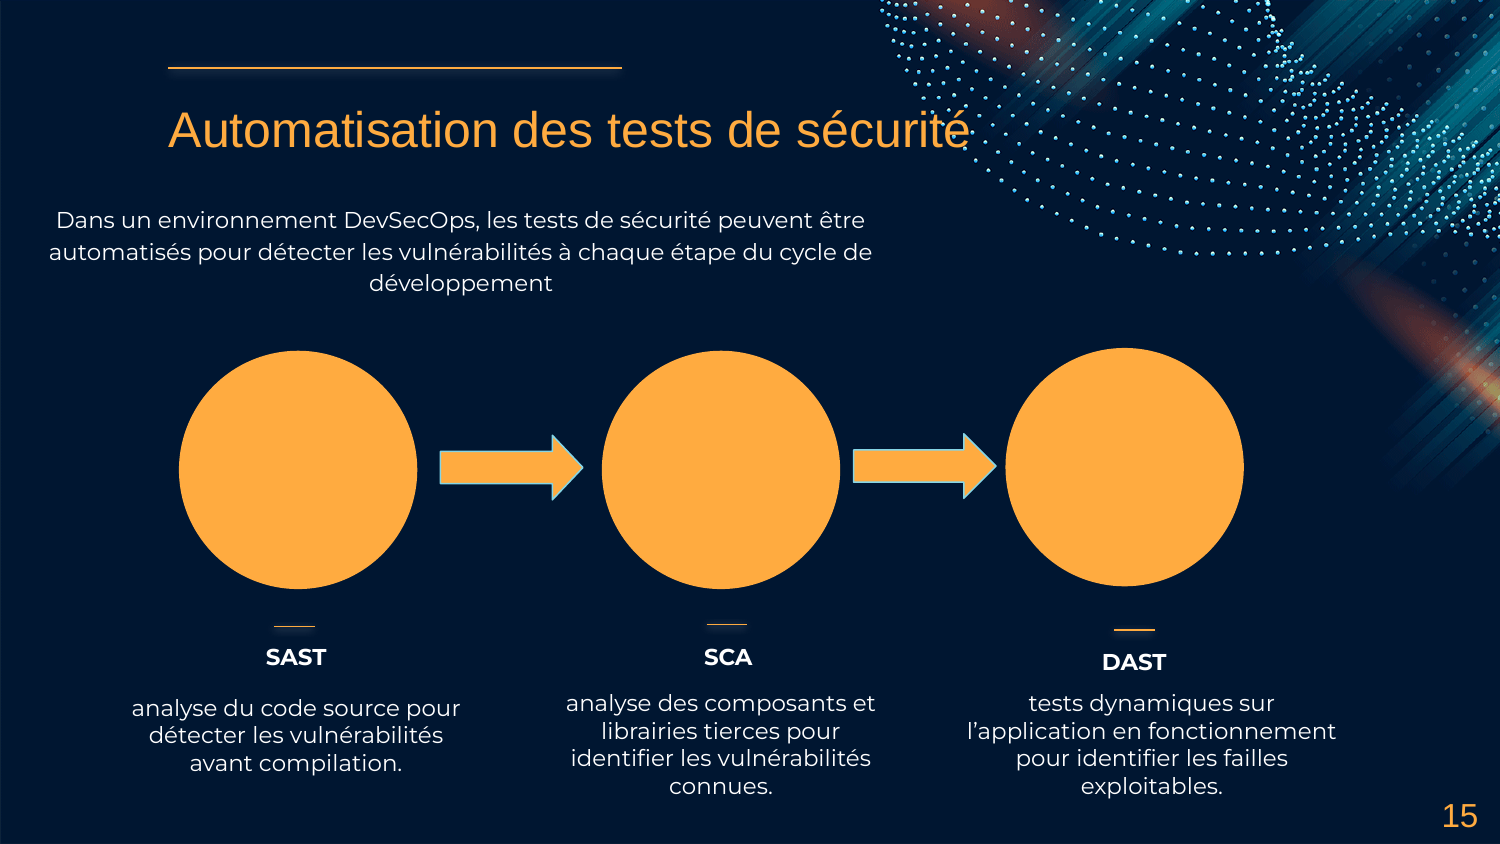

# Automatisation des tests de sécurité
Dans un environnement DevSecOps, les tests de sécurité peuvent être automatisés pour détecter les vulnérabilités à chaque étape du cycle de développement

Test
Code
Build

SAST
SCA
DAST
analyse des composants et librairies tierces pour identifier les vulnérabilités connues.
tests dynamiques sur l’application en fonctionnement pour identifier les failles exploitables.
analyse du code source pour détecter les vulnérabilités avant compilation.
15